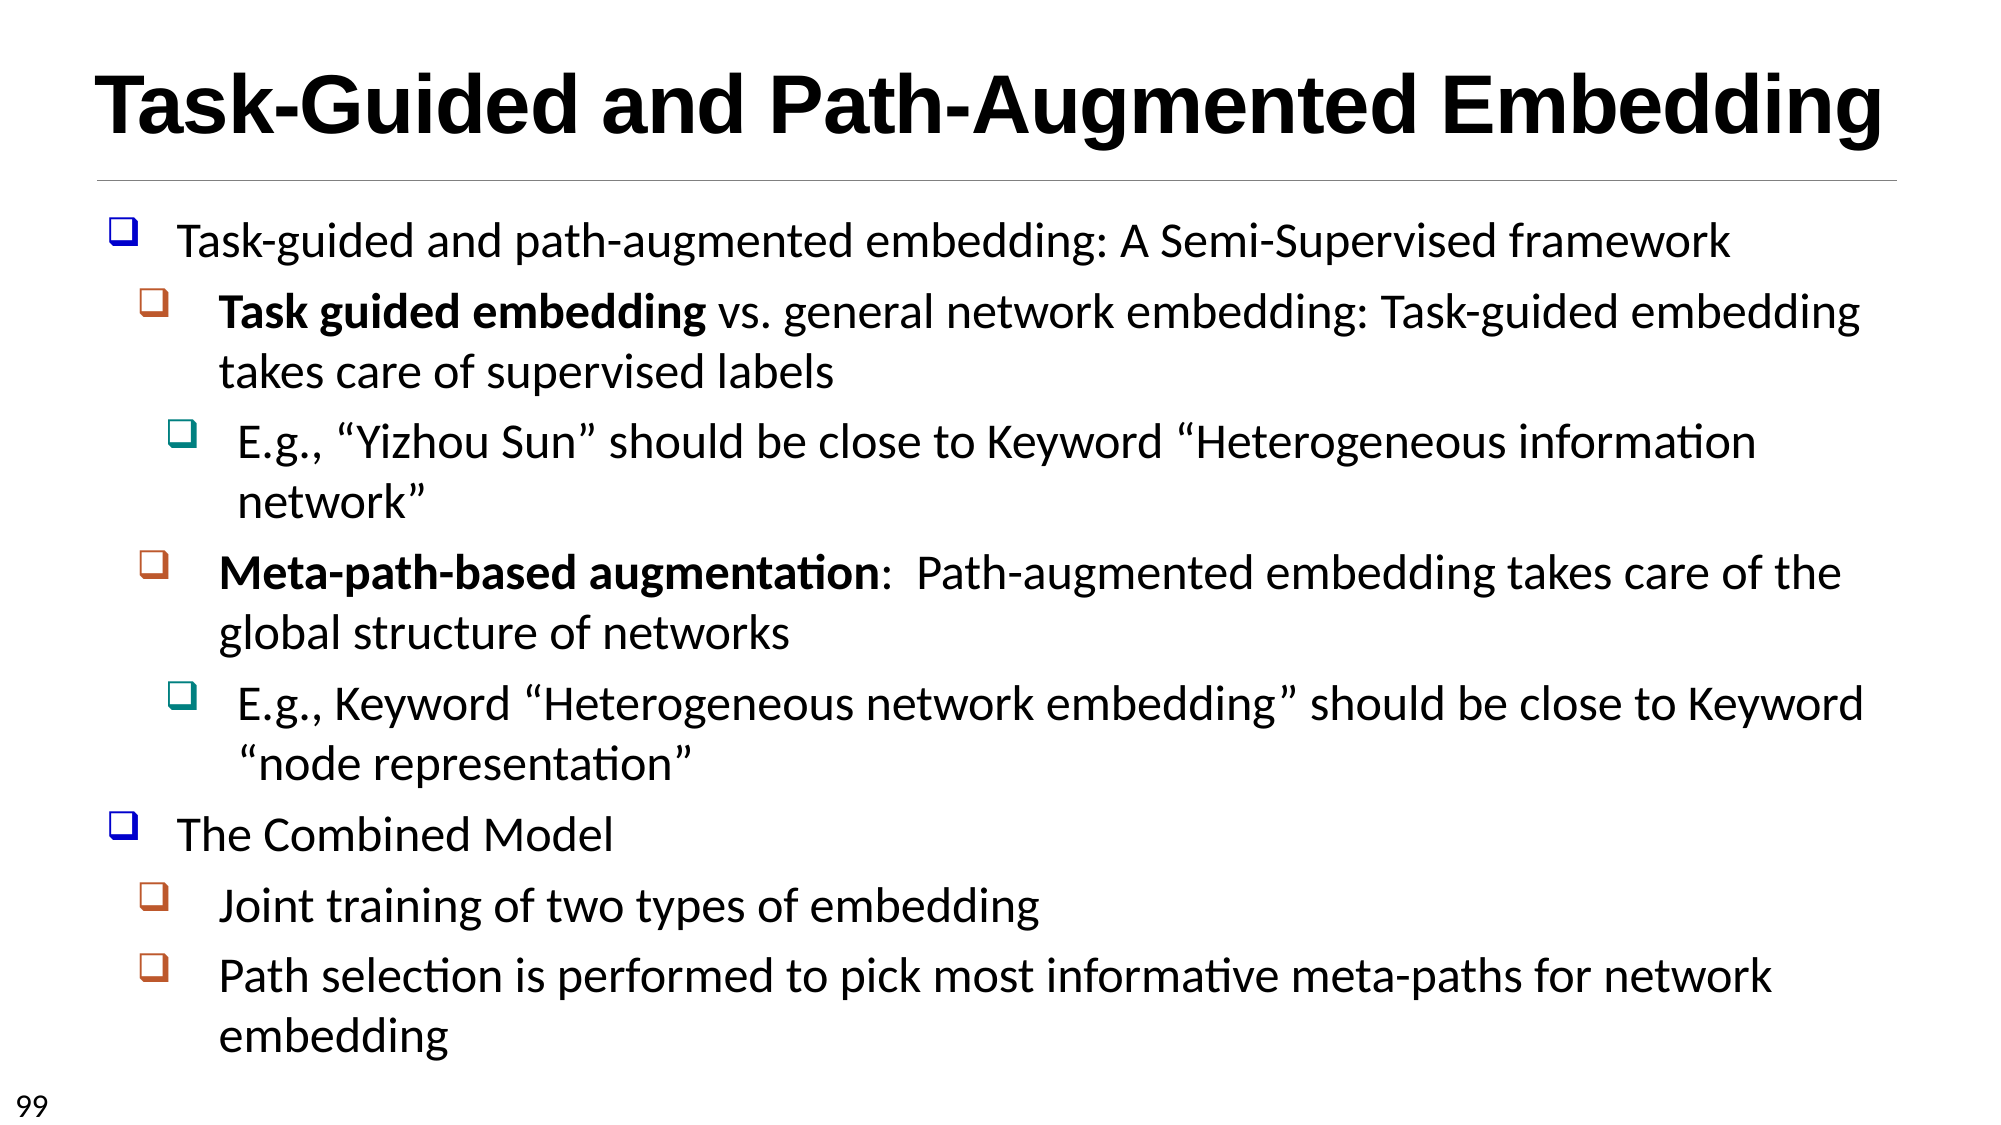

# Task-Guided and Path-Augmented Embedding
Task-guided and path-augmented embedding: A Semi-Supervised framework
Task guided embedding vs. general network embedding: Task-guided embedding takes care of supervised labels
E.g., “Yizhou Sun” should be close to Keyword “Heterogeneous information network”
Meta-path-based augmentation:  Path-augmented embedding takes care of the global structure of networks
E.g., Keyword “Heterogeneous network embedding” should be close to Keyword “node representation”
The Combined Model
Joint training of two types of embedding
Path selection is performed to pick most informative meta-paths for network embedding